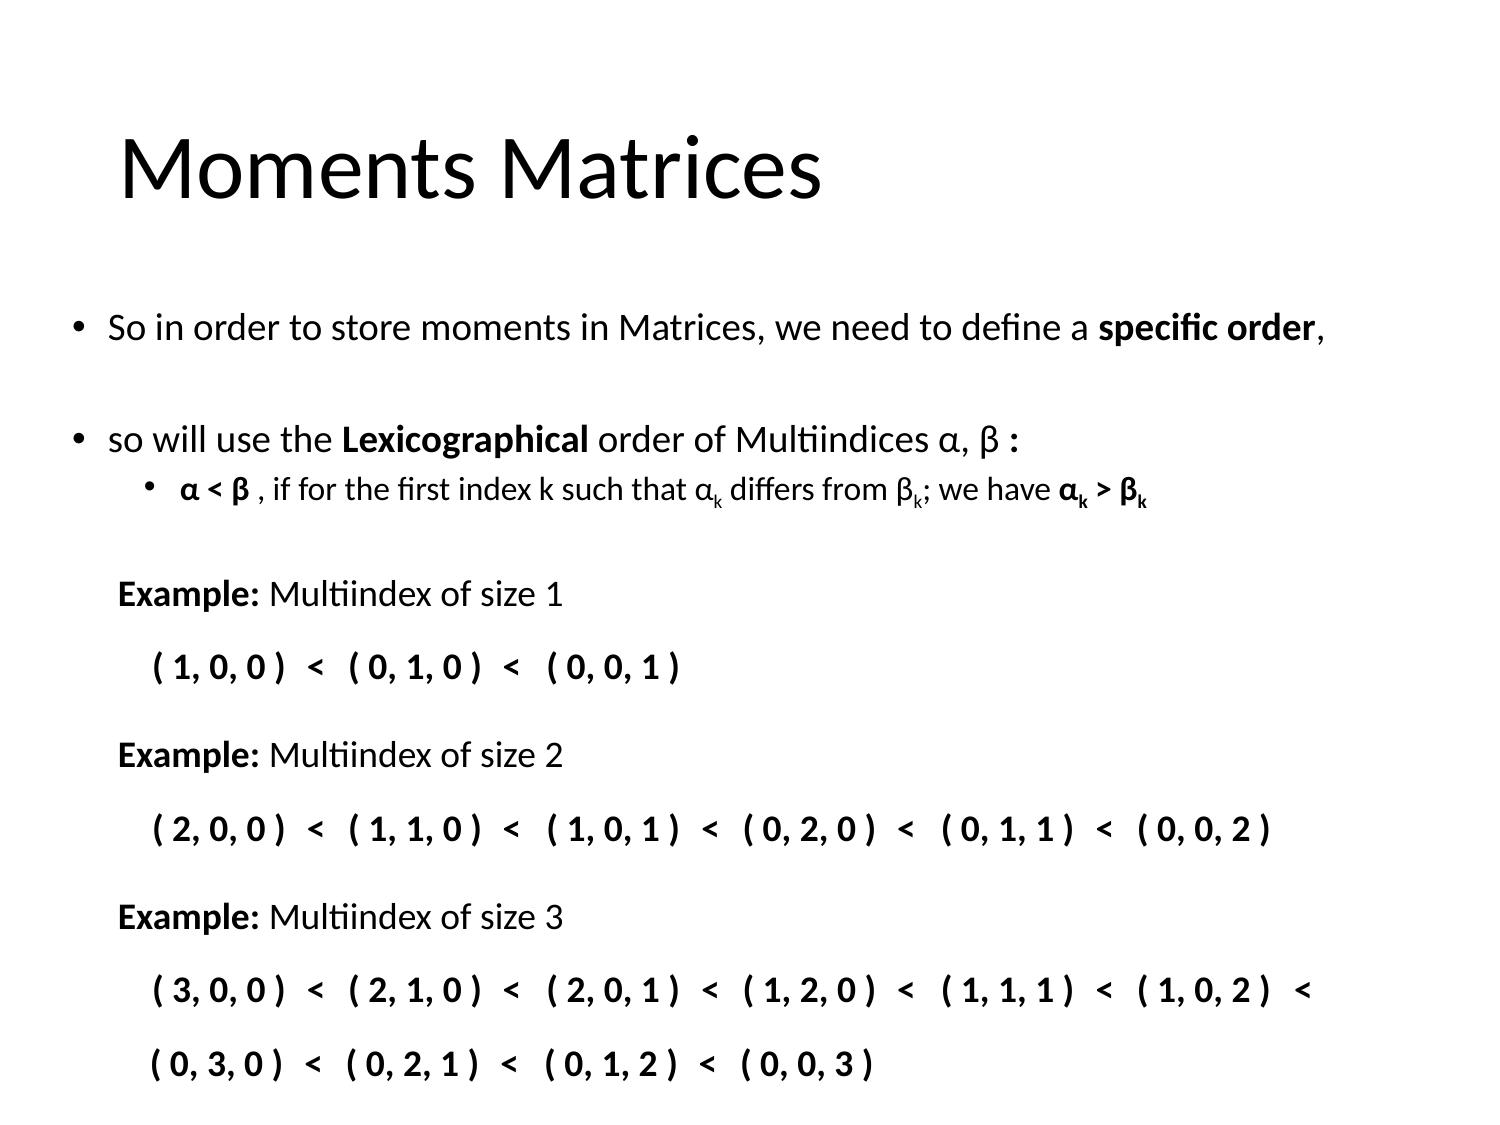

# Moments Matrices
So in order to store moments in Matrices, we need to define a specific order,

so will use the Lexicographical order of Multiindices α, β :
α < β , if for the ﬁrst index k such that αk differs from βk; we have αk > βk

Example: Multiindex of size 1
( 1, 0, 0 )
<
( 0, 1, 0 )
<
( 0, 0, 1 )
Example: Multiindex of size 2
( 2, 0, 0 )
<
( 1, 1, 0 )
<
( 1, 0, 1 )
<
( 0, 2, 0 )
<
( 0, 1, 1 )
<
( 0, 0, 2 )
Example: Multiindex of size 3
( 3, 0, 0 )
<
( 2, 1, 0 )
<
( 2, 0, 1 )
<
( 1, 2, 0 )
<
( 1, 1, 1 )
<
( 1, 0, 2 )
<
( 0, 3, 0 )
<
( 0, 2, 1 )
<
( 0, 1, 2 )
<
( 0, 0, 3 )